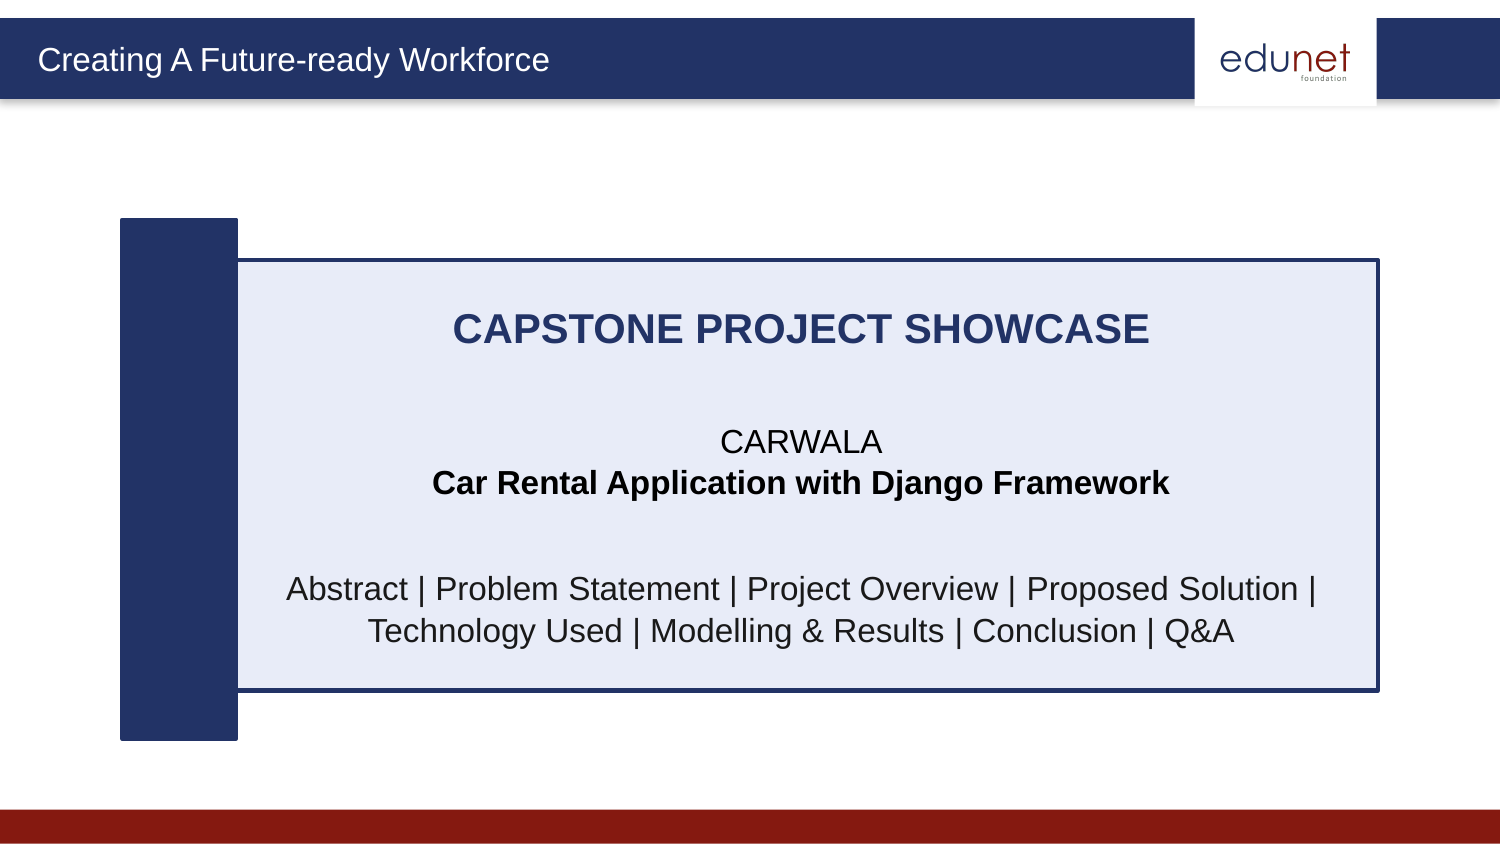

CAPSTONE PROJECT SHOWCASE
CARWALA
Car Rental Application with Django Framework
Abstract | Problem Statement | Project Overview | Proposed Solution | Technology Used | Modelling & Results | Conclusion | Q&A